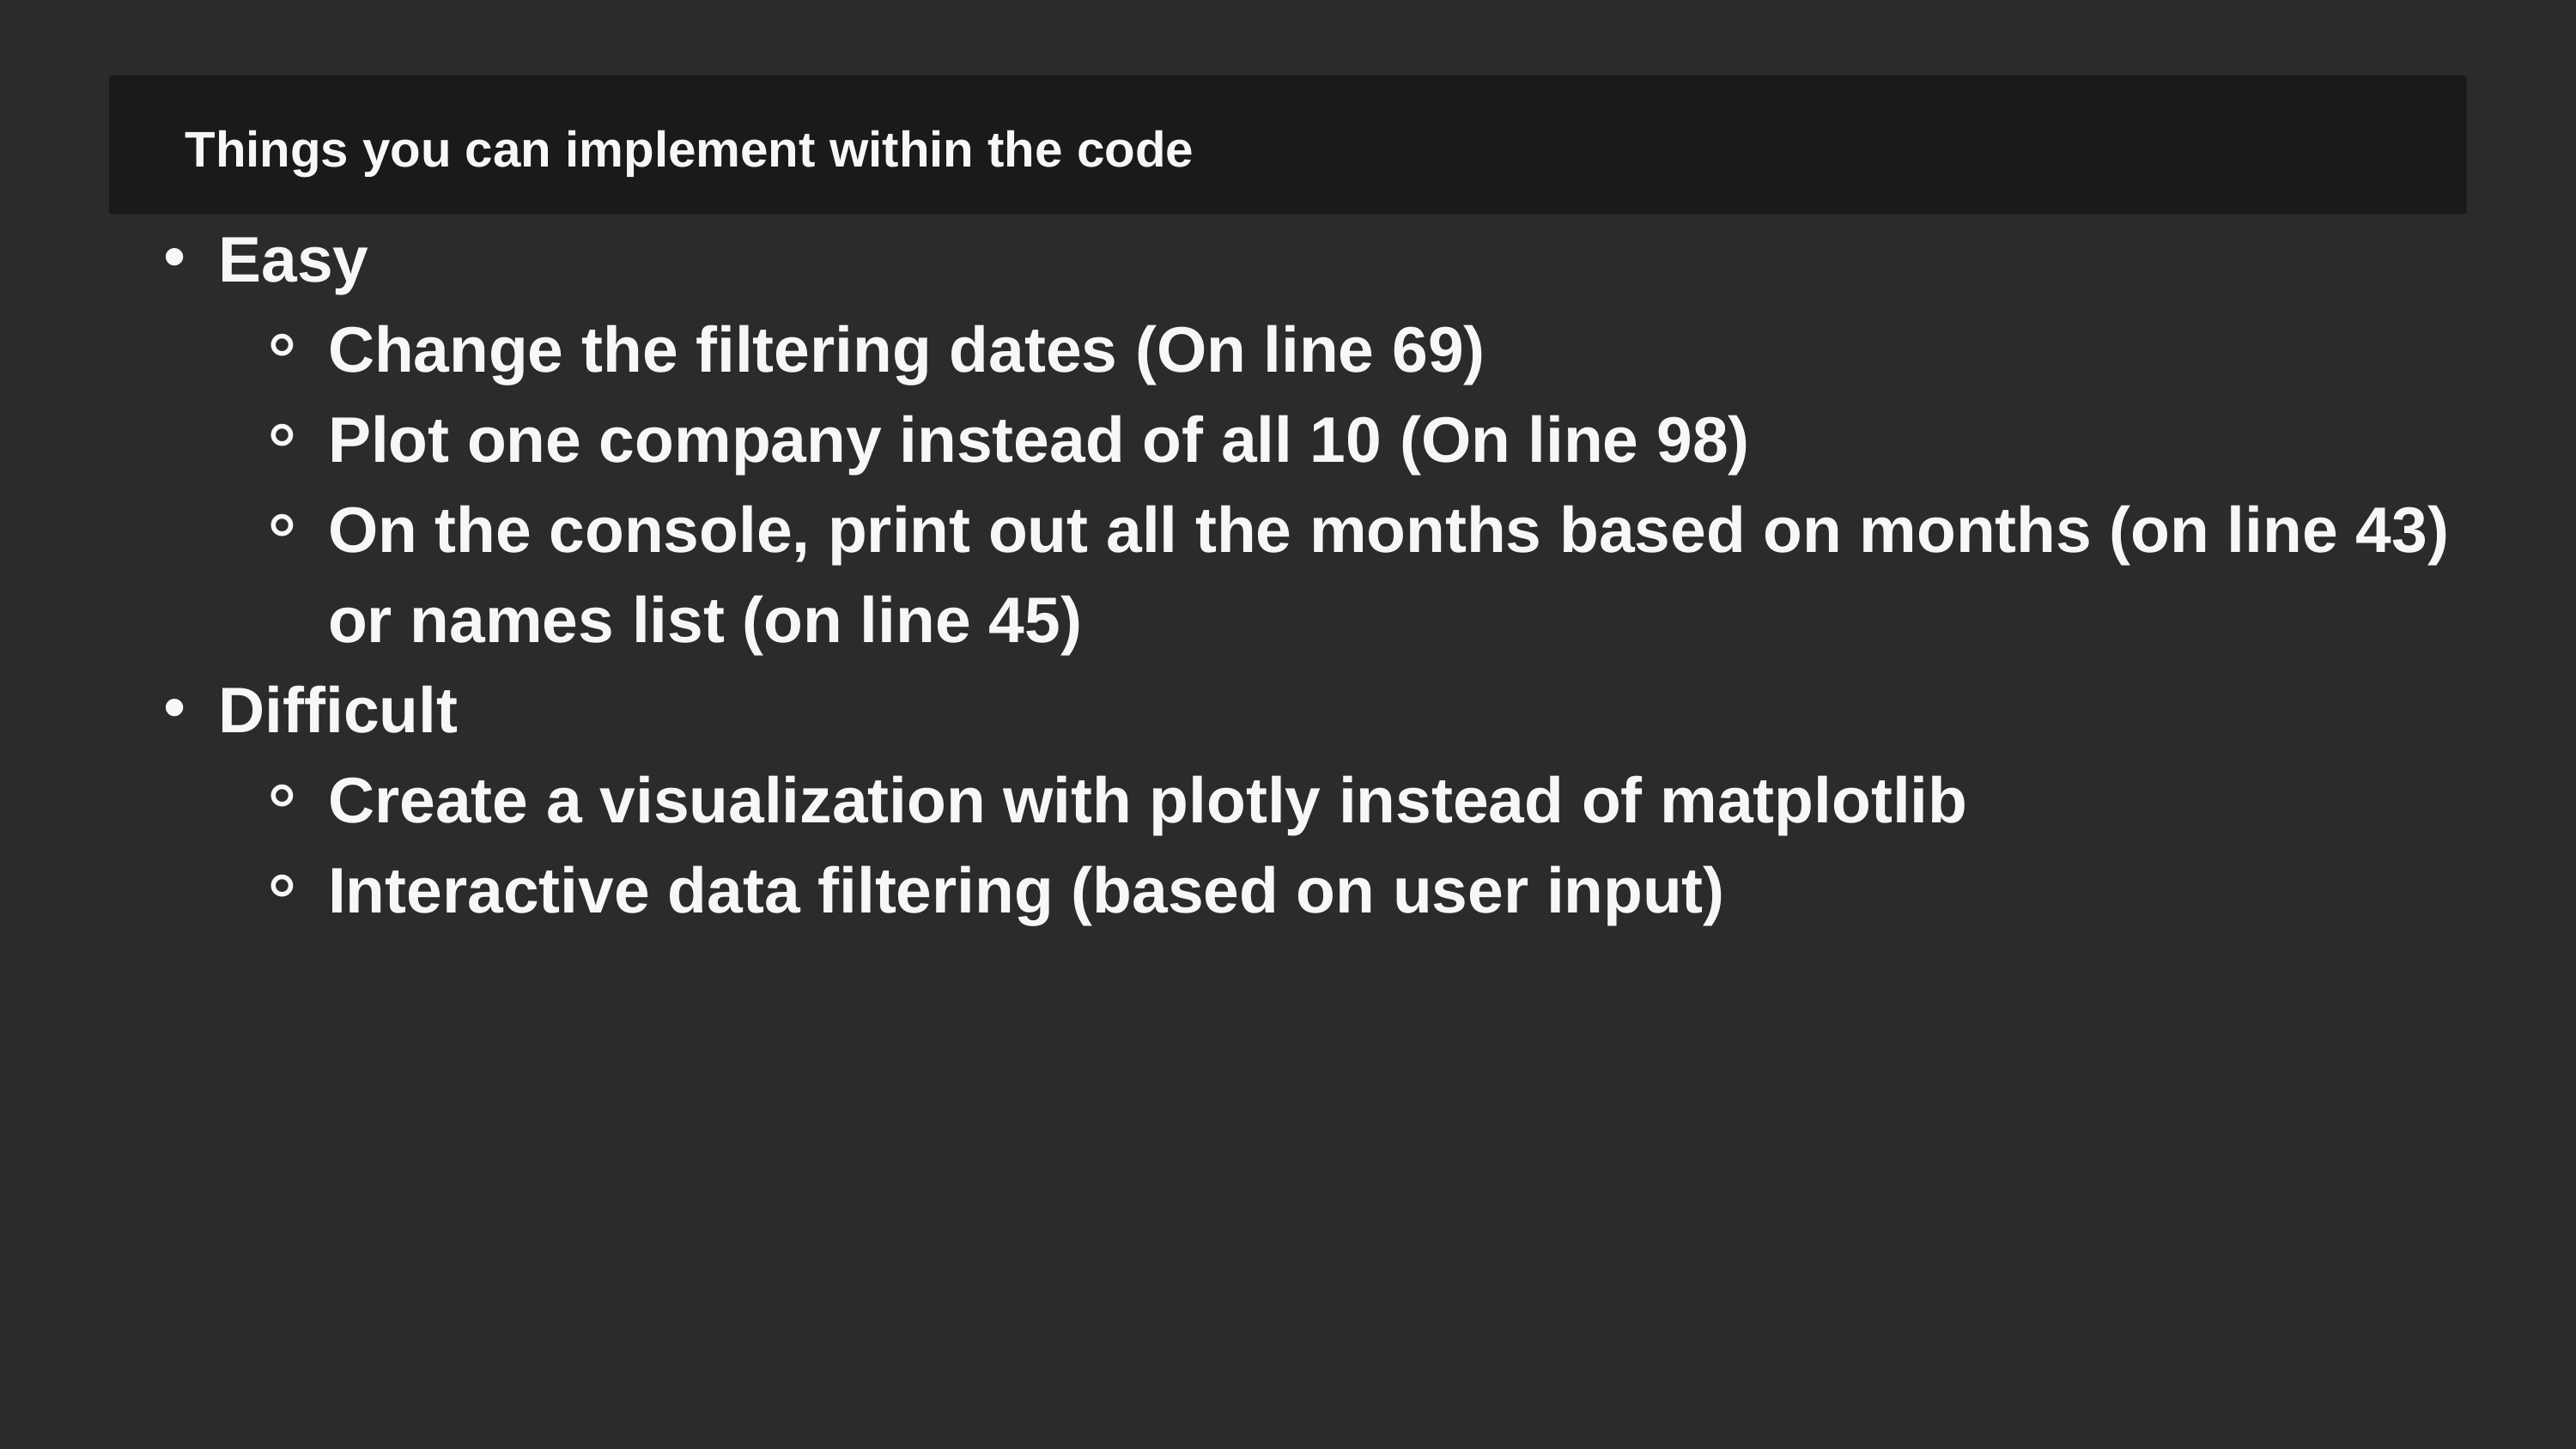

Things you can implement within the code
Easy
Change the filtering dates (On line 69)
Plot one company instead of all 10 (On line 98)
On the console, print out all the months based on months (on line 43) or names list (on line 45)
Difficult
Create a visualization with plotly instead of matplotlib
Interactive data filtering (based on user input)